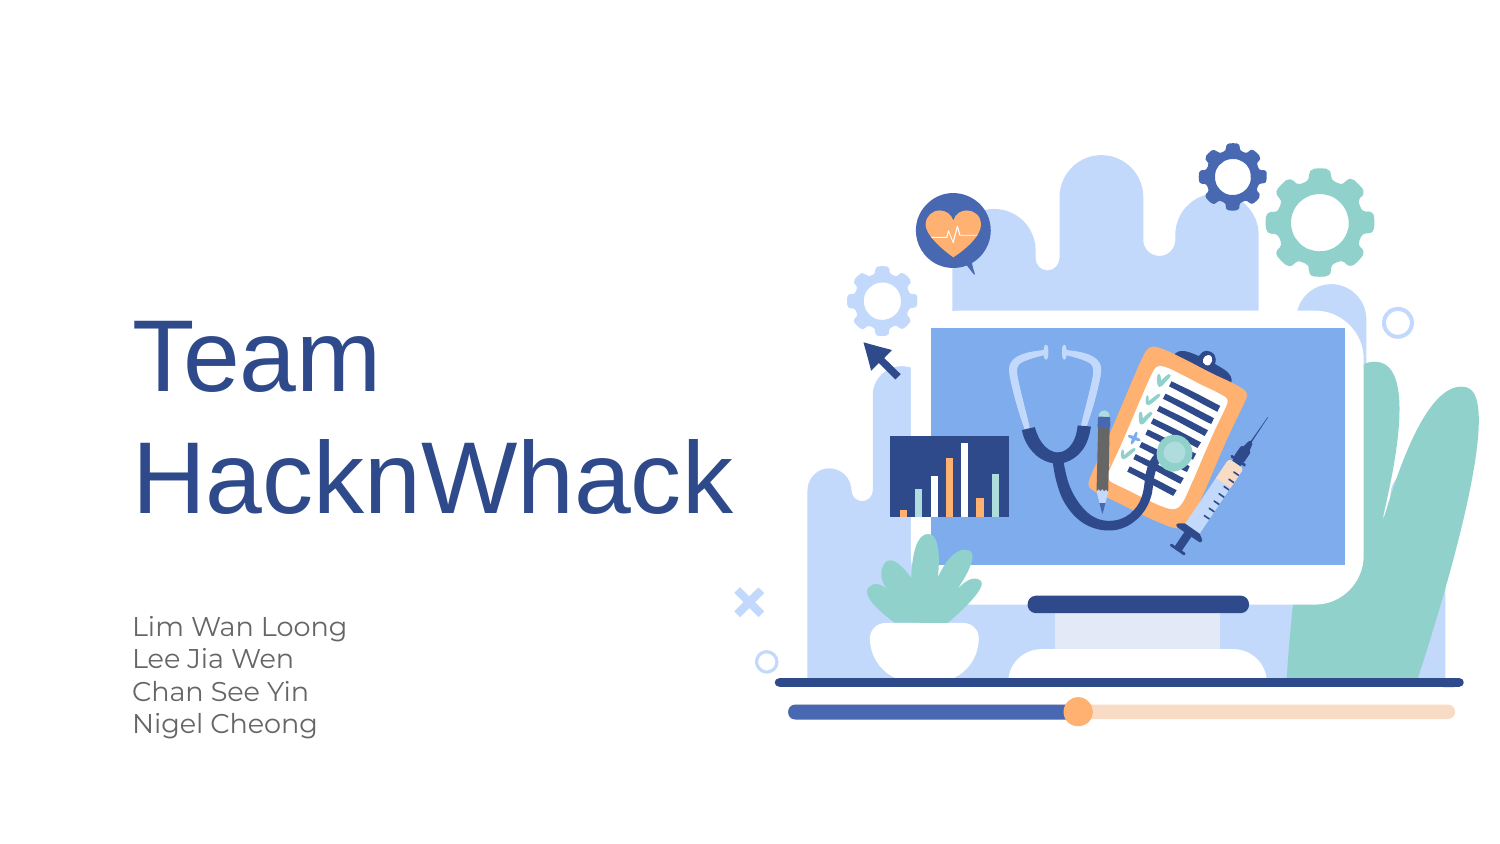

# Team HacknWhack

Lim Wan Loong
Lee Jia Wen
Chan See Yin
Nigel Cheong